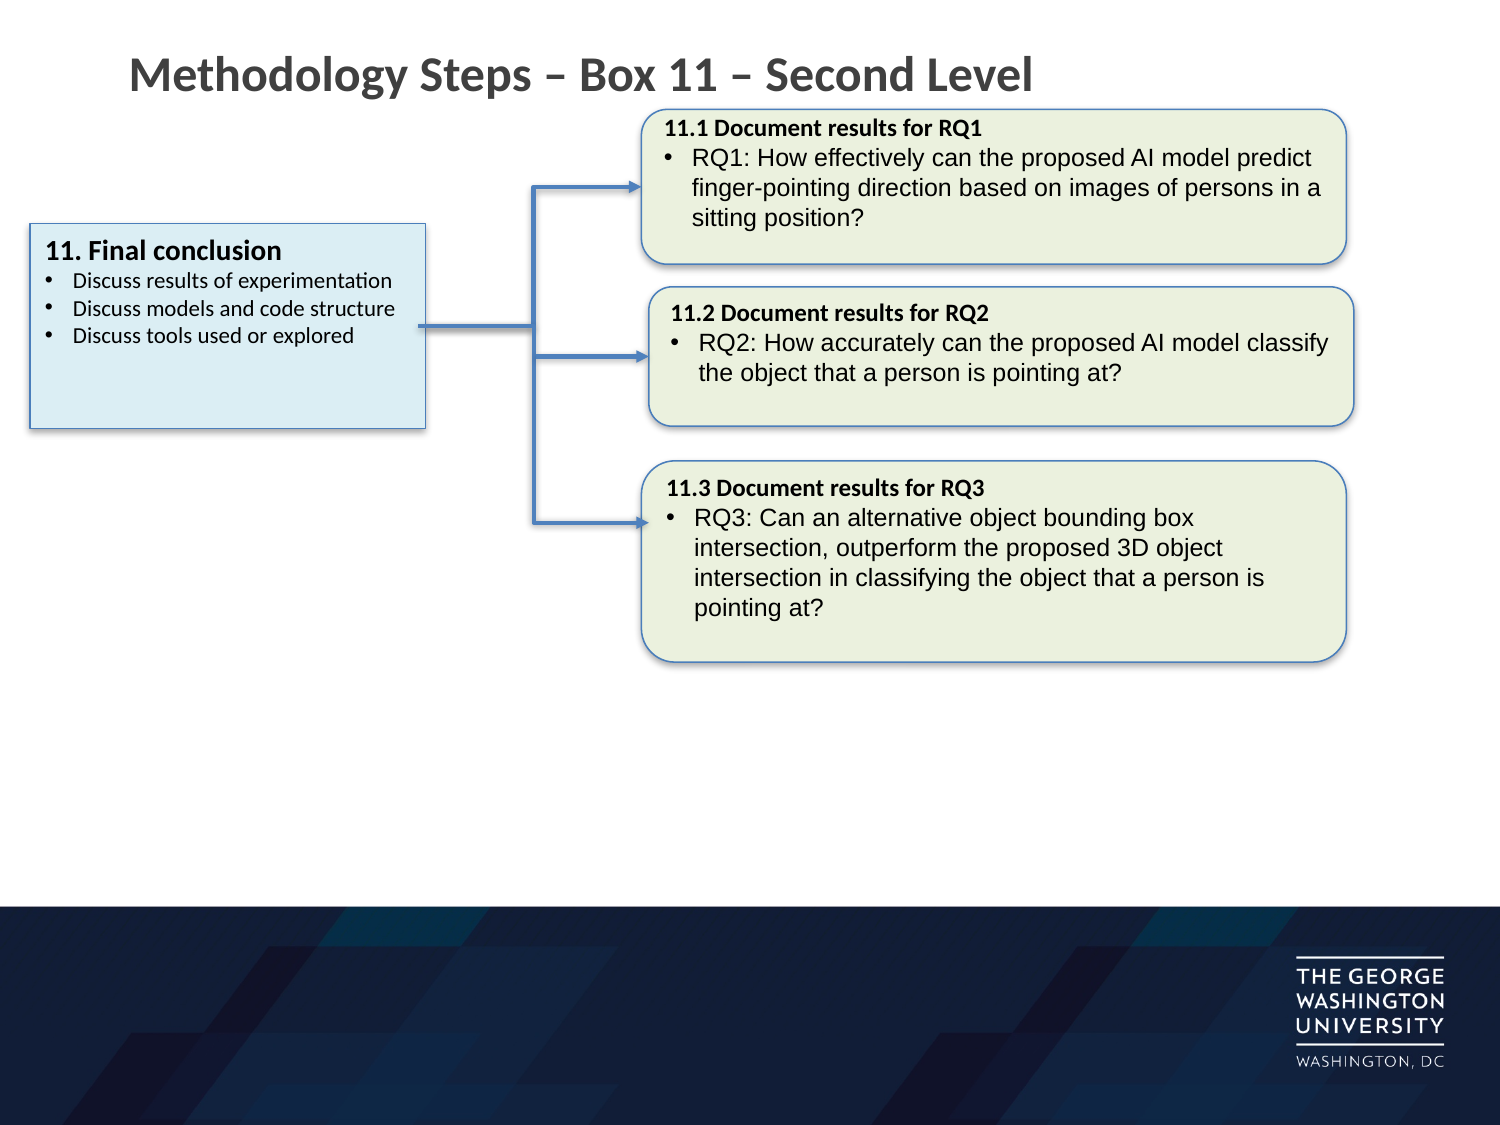

Methodology Steps – Box 11 – Second Level
11.1 Document results for RQ1
RQ1: How effectively can the proposed AI model predict finger-pointing direction based on images of persons in a sitting position?

11. Final conclusion
Discuss results of experimentation
Discuss models and code structure
Discuss tools used or explored

11.2 Document results for RQ2
RQ2: How accurately can the proposed AI model classify the object that a person is pointing at?

11.3 Document results for RQ3
RQ3: Can an alternative object bounding box intersection, outperform the proposed 3D object intersection in classifying the object that a person is pointing at?